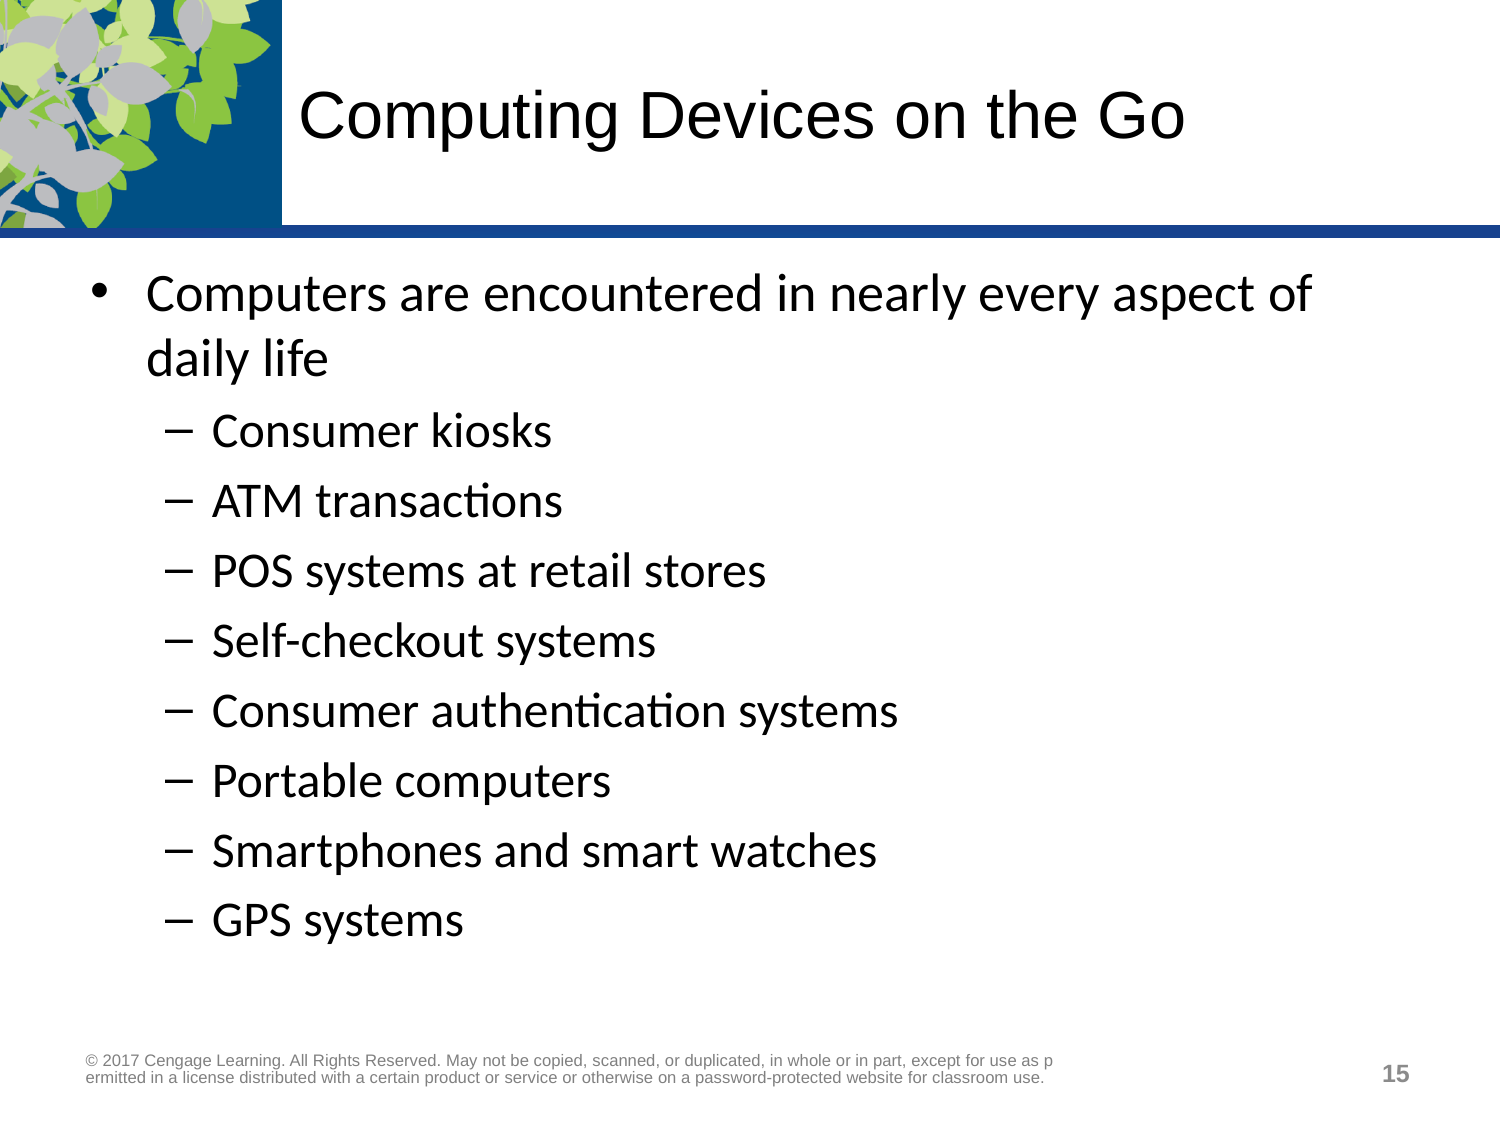

# Computing Devices on the Go
Computers are encountered in nearly every aspect of daily life
Consumer kiosks
ATM transactions
POS systems at retail stores
Self-checkout systems
Consumer authentication systems
Portable computers
Smartphones and smart watches
GPS systems

© 2017 Cengage Learning. All Rights Reserved. May not be copied, scanned, or duplicated, in whole or in part, except for use as permitted in a license distributed with a certain product or service or otherwise on a password-protected website for classroom use.
15